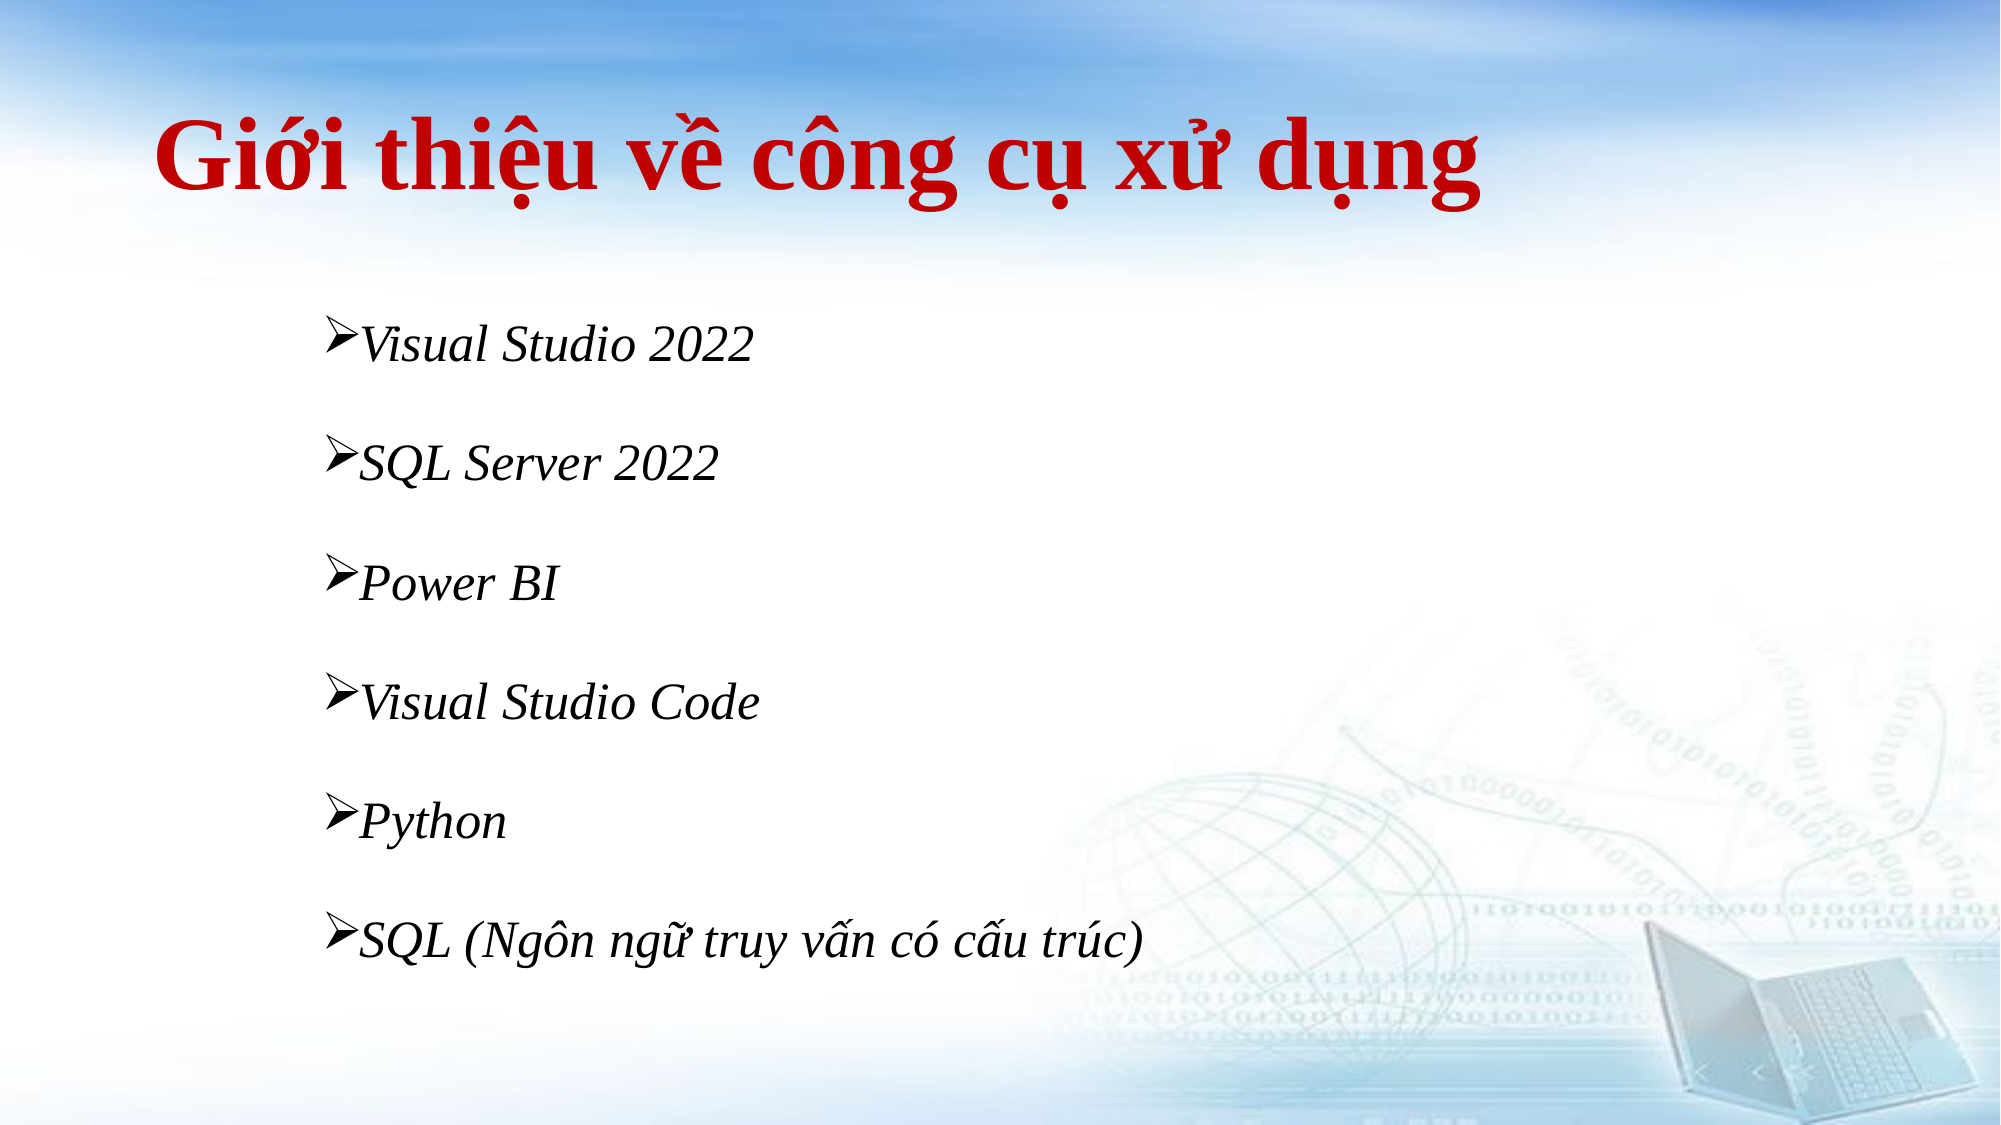

# Giới thiệu về công cụ xử dụng
Visual Studio 2022
SQL Server 2022
Power BI
Visual Studio Code
Python
SQL (Ngôn ngữ truy vấn có cấu trúc)